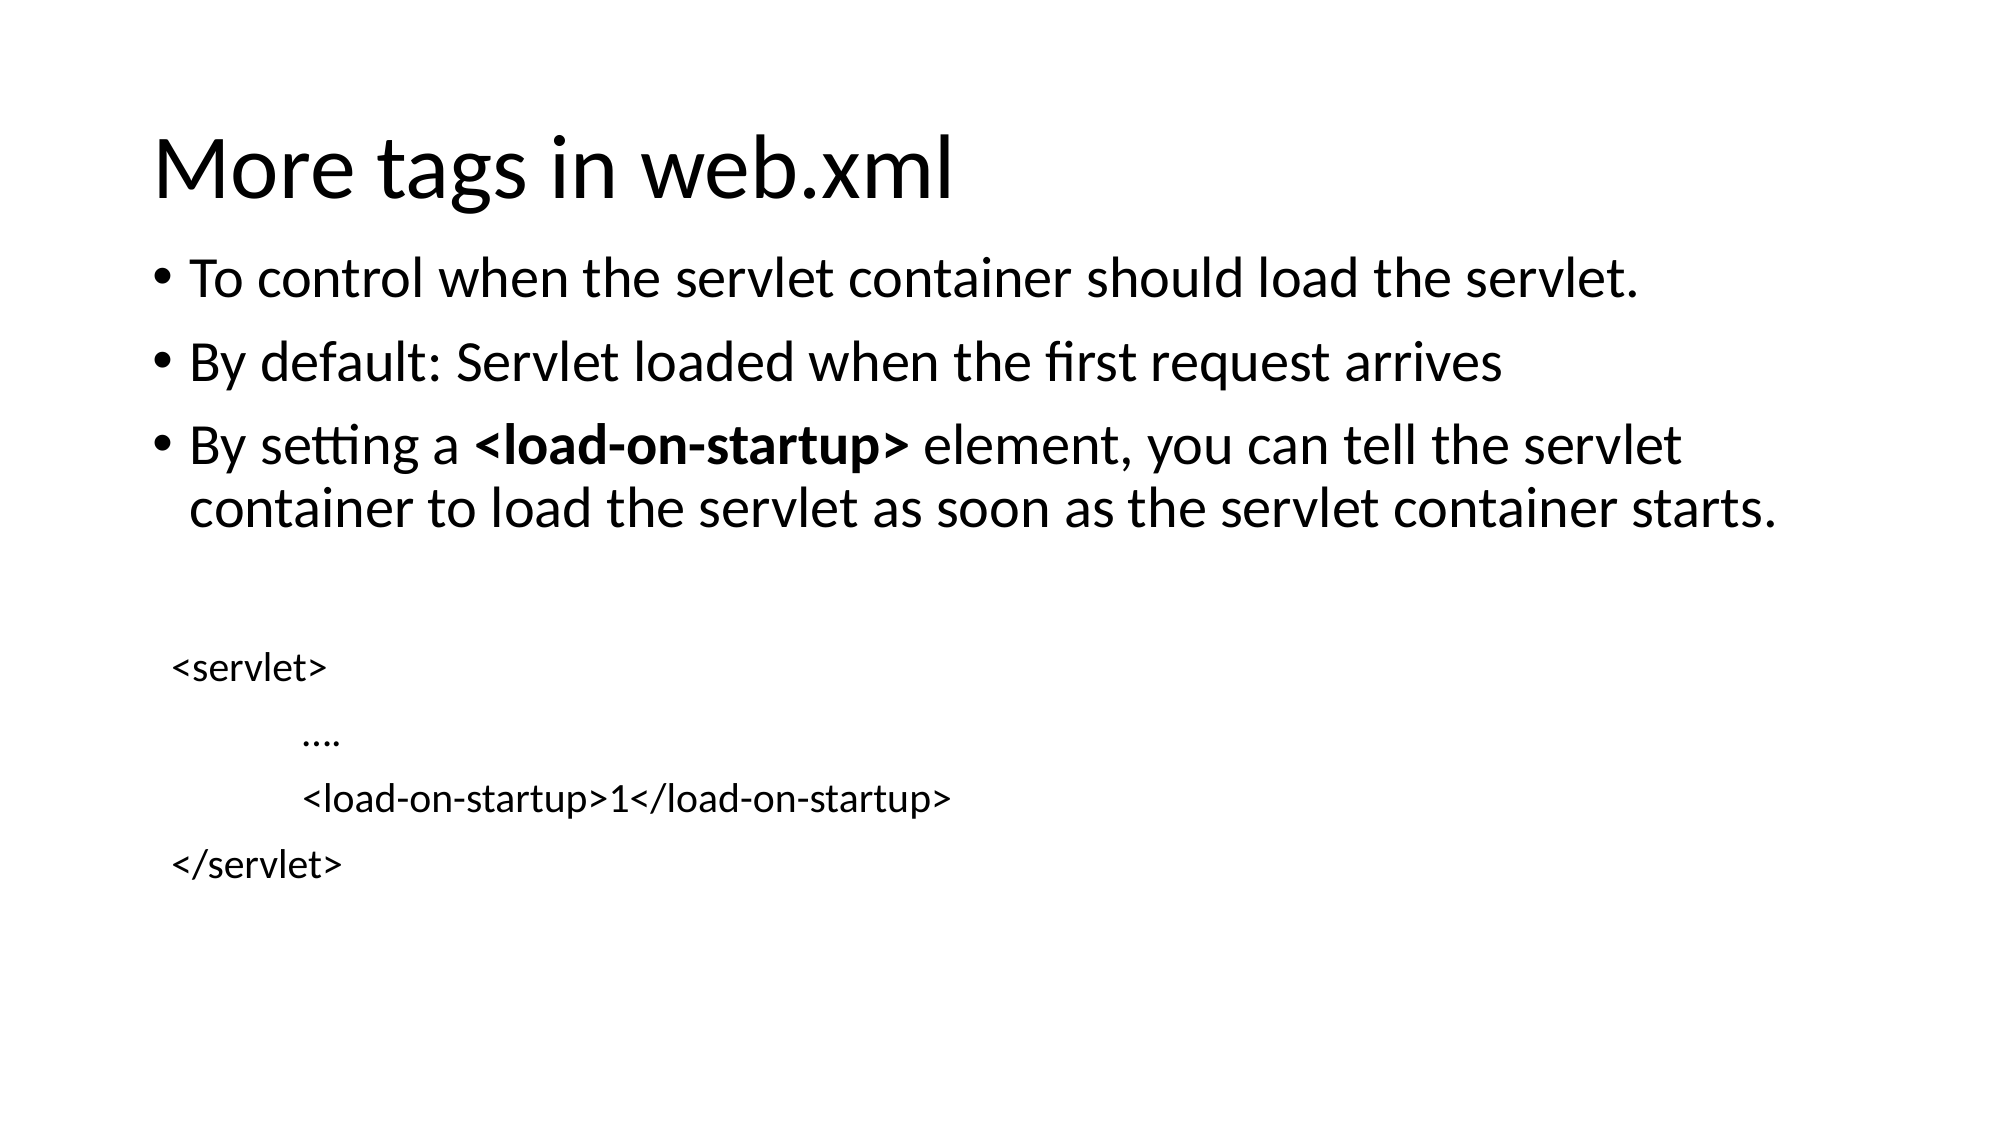

# More tags in web.xml
To control when the servlet container should load the servlet.
By default: Servlet loaded when the first request arrives
By setting a <load-on-startup> element, you can tell the servlet container to load the servlet as soon as the servlet container starts.

  <servlet>
	….
	<load-on-startup>1</load-on-startup>
  </servlet>